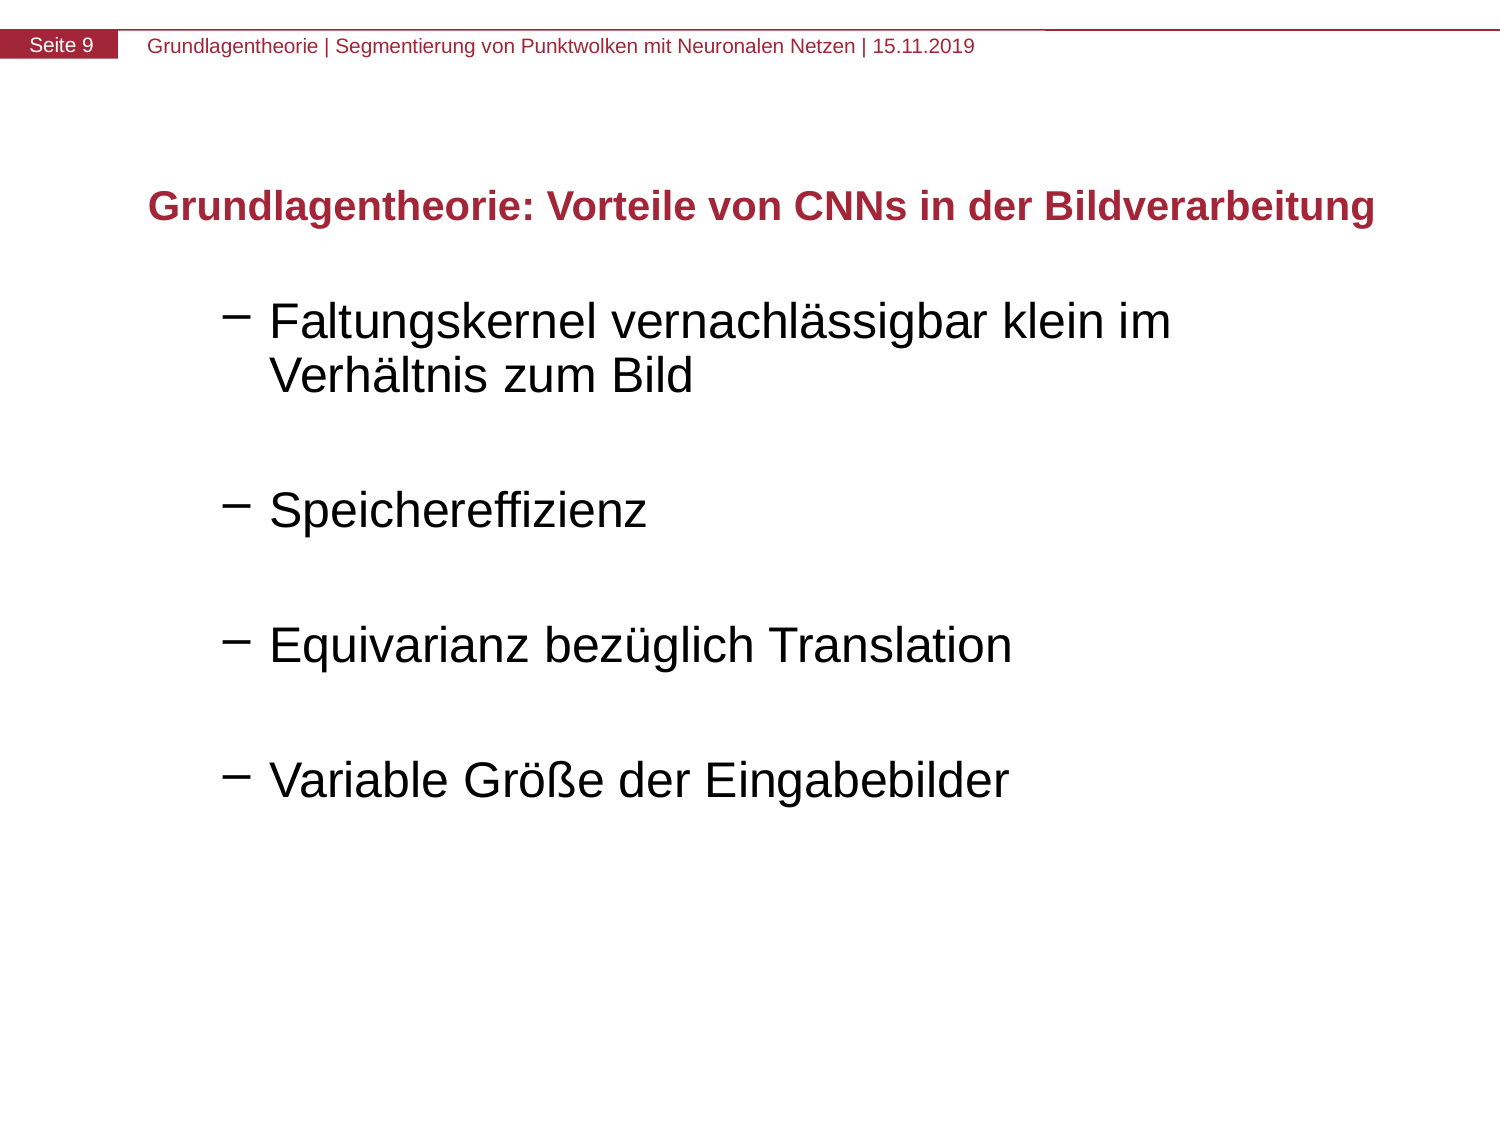

# Grundlagentheorie: Vorteile von CNNs in der Bildverarbeitung
Faltungskernel vernachlässigbar klein im Verhältnis zum Bild

Speichereffizienz

Equivarianz bezüglich Translation

Variable Größe der Eingabebilder